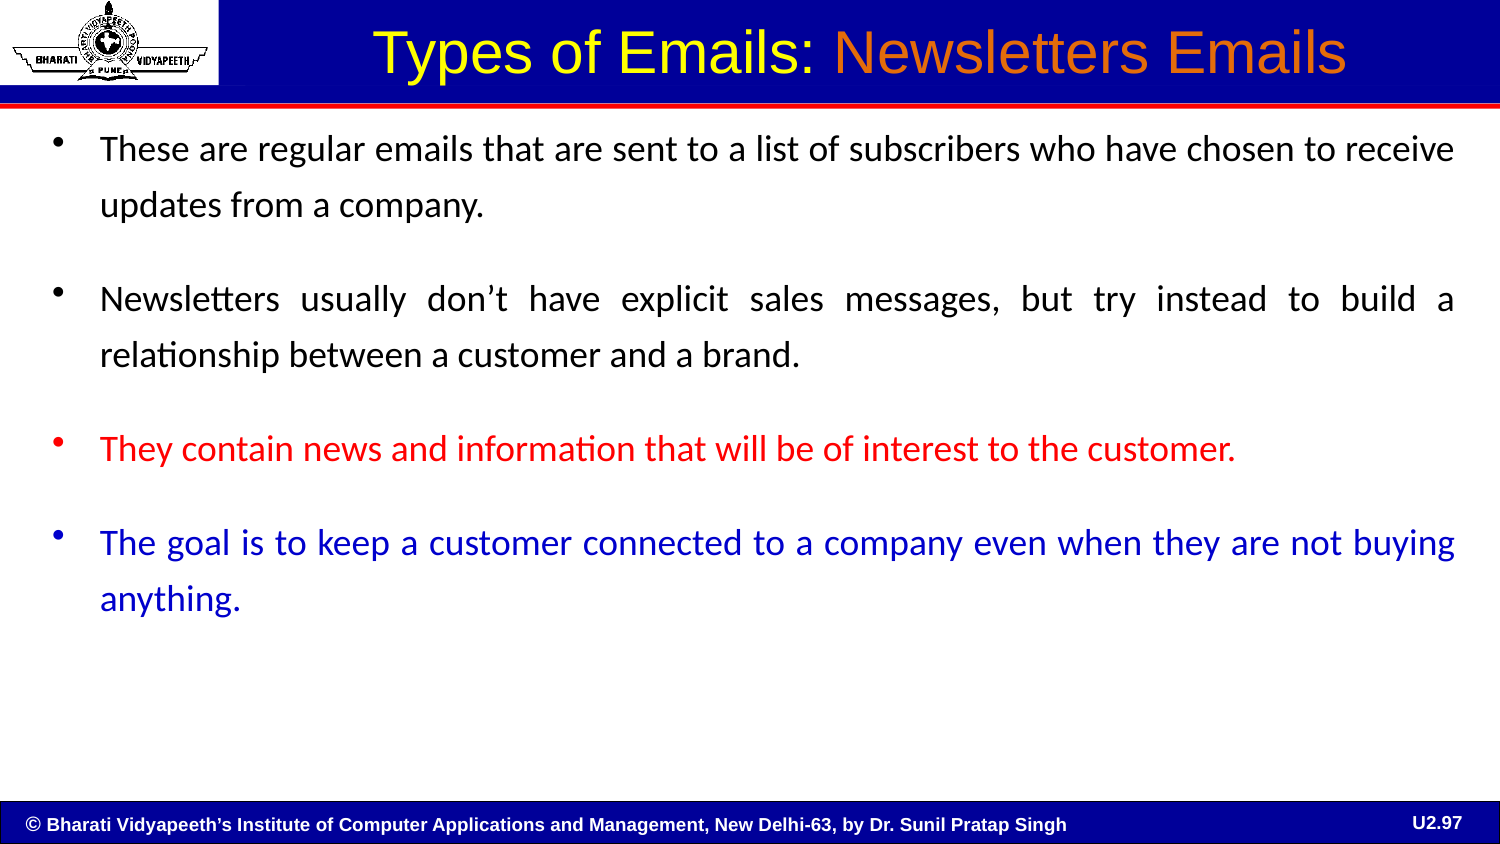

# Types of Emails: Newsletters Emails
These are regular emails that are sent to a list of subscribers who have chosen to receive updates from a company.
Newsletters usually don’t have explicit sales messages, but try instead to build a relationship between a customer and a brand.
They contain news and information that will be of interest to the customer.
The goal is to keep a customer connected to a company even when they are not buying anything.